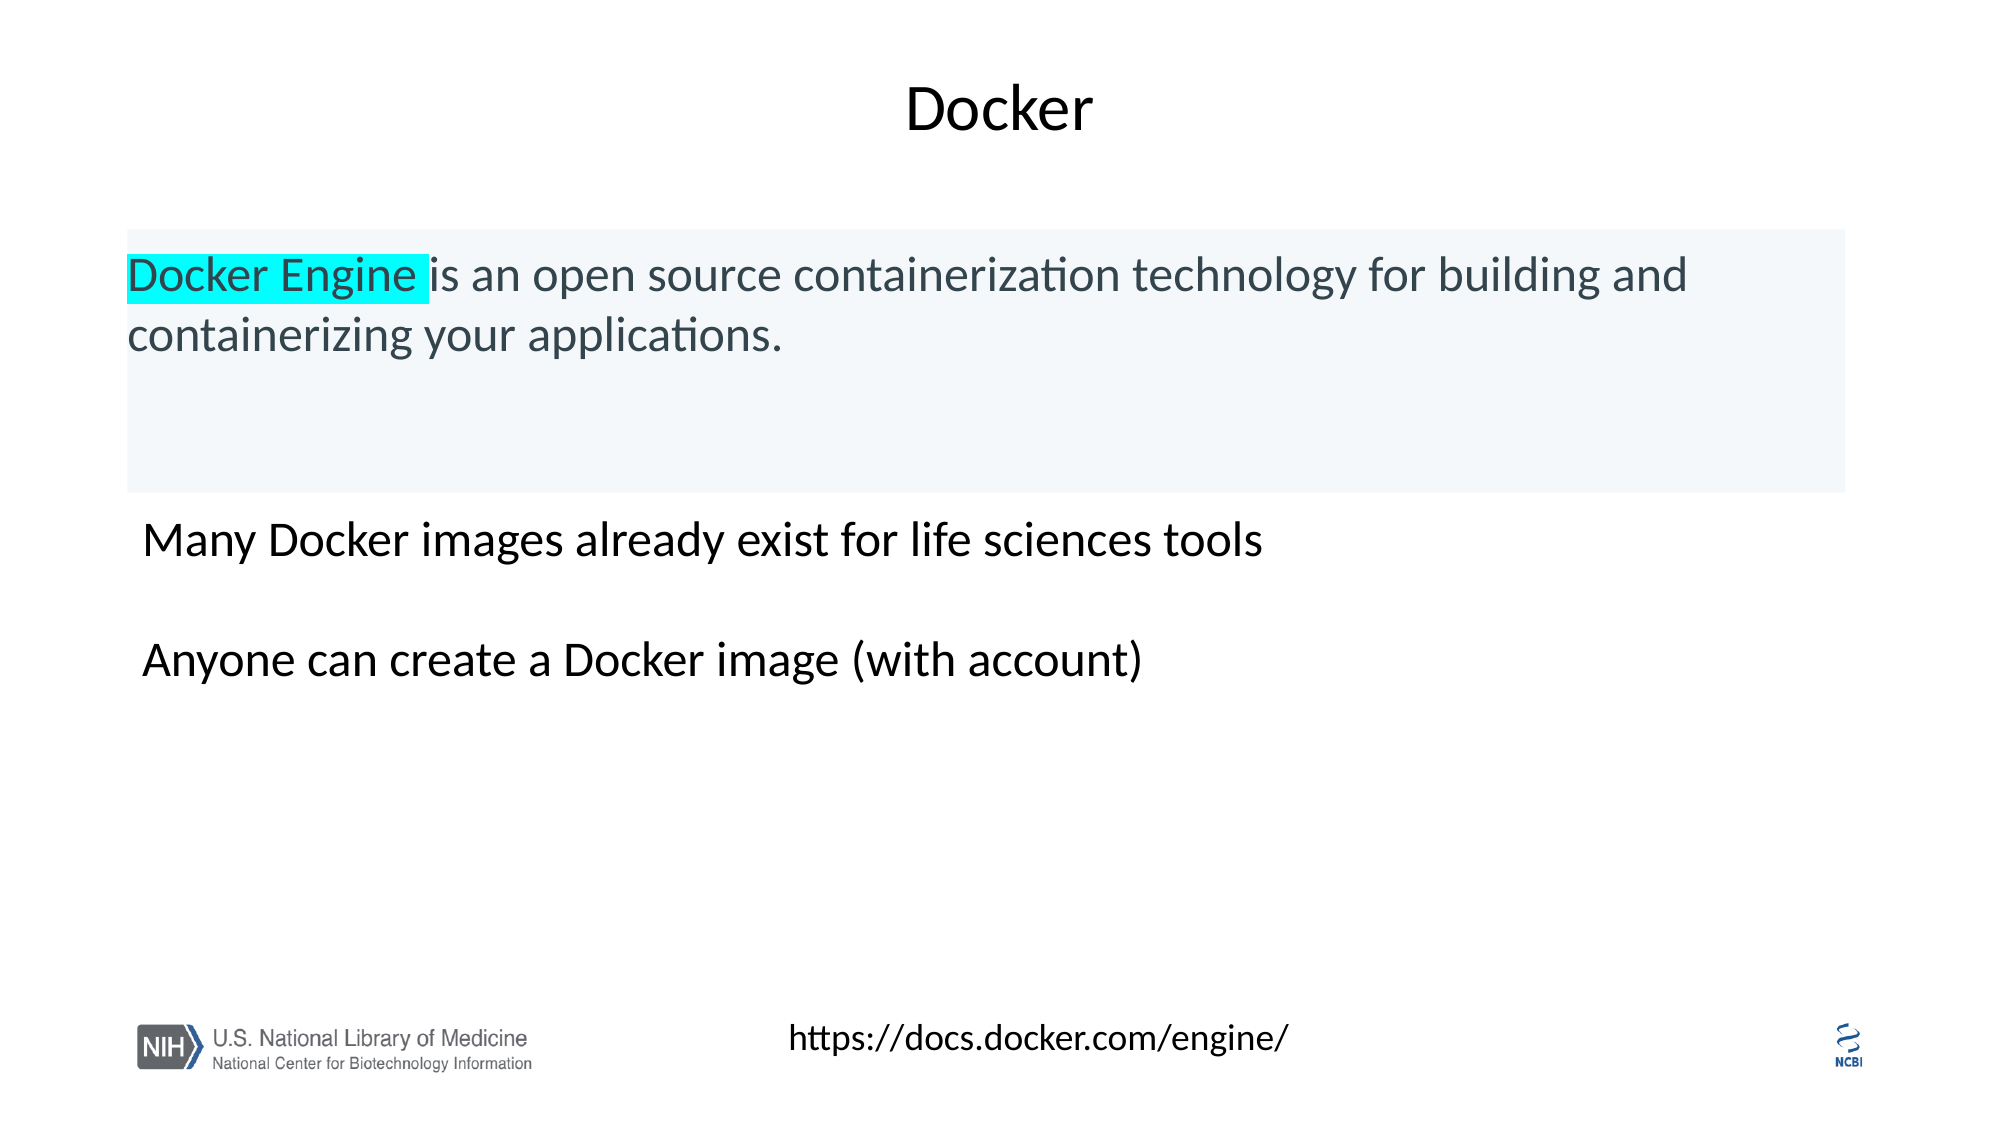

Docker
Docker Engine is an open source containerization technology for building and containerizing your applications.

Many Docker images already exist for life sciences tools

Anyone can create a Docker image (with account)
https://docs.docker.com/engine/